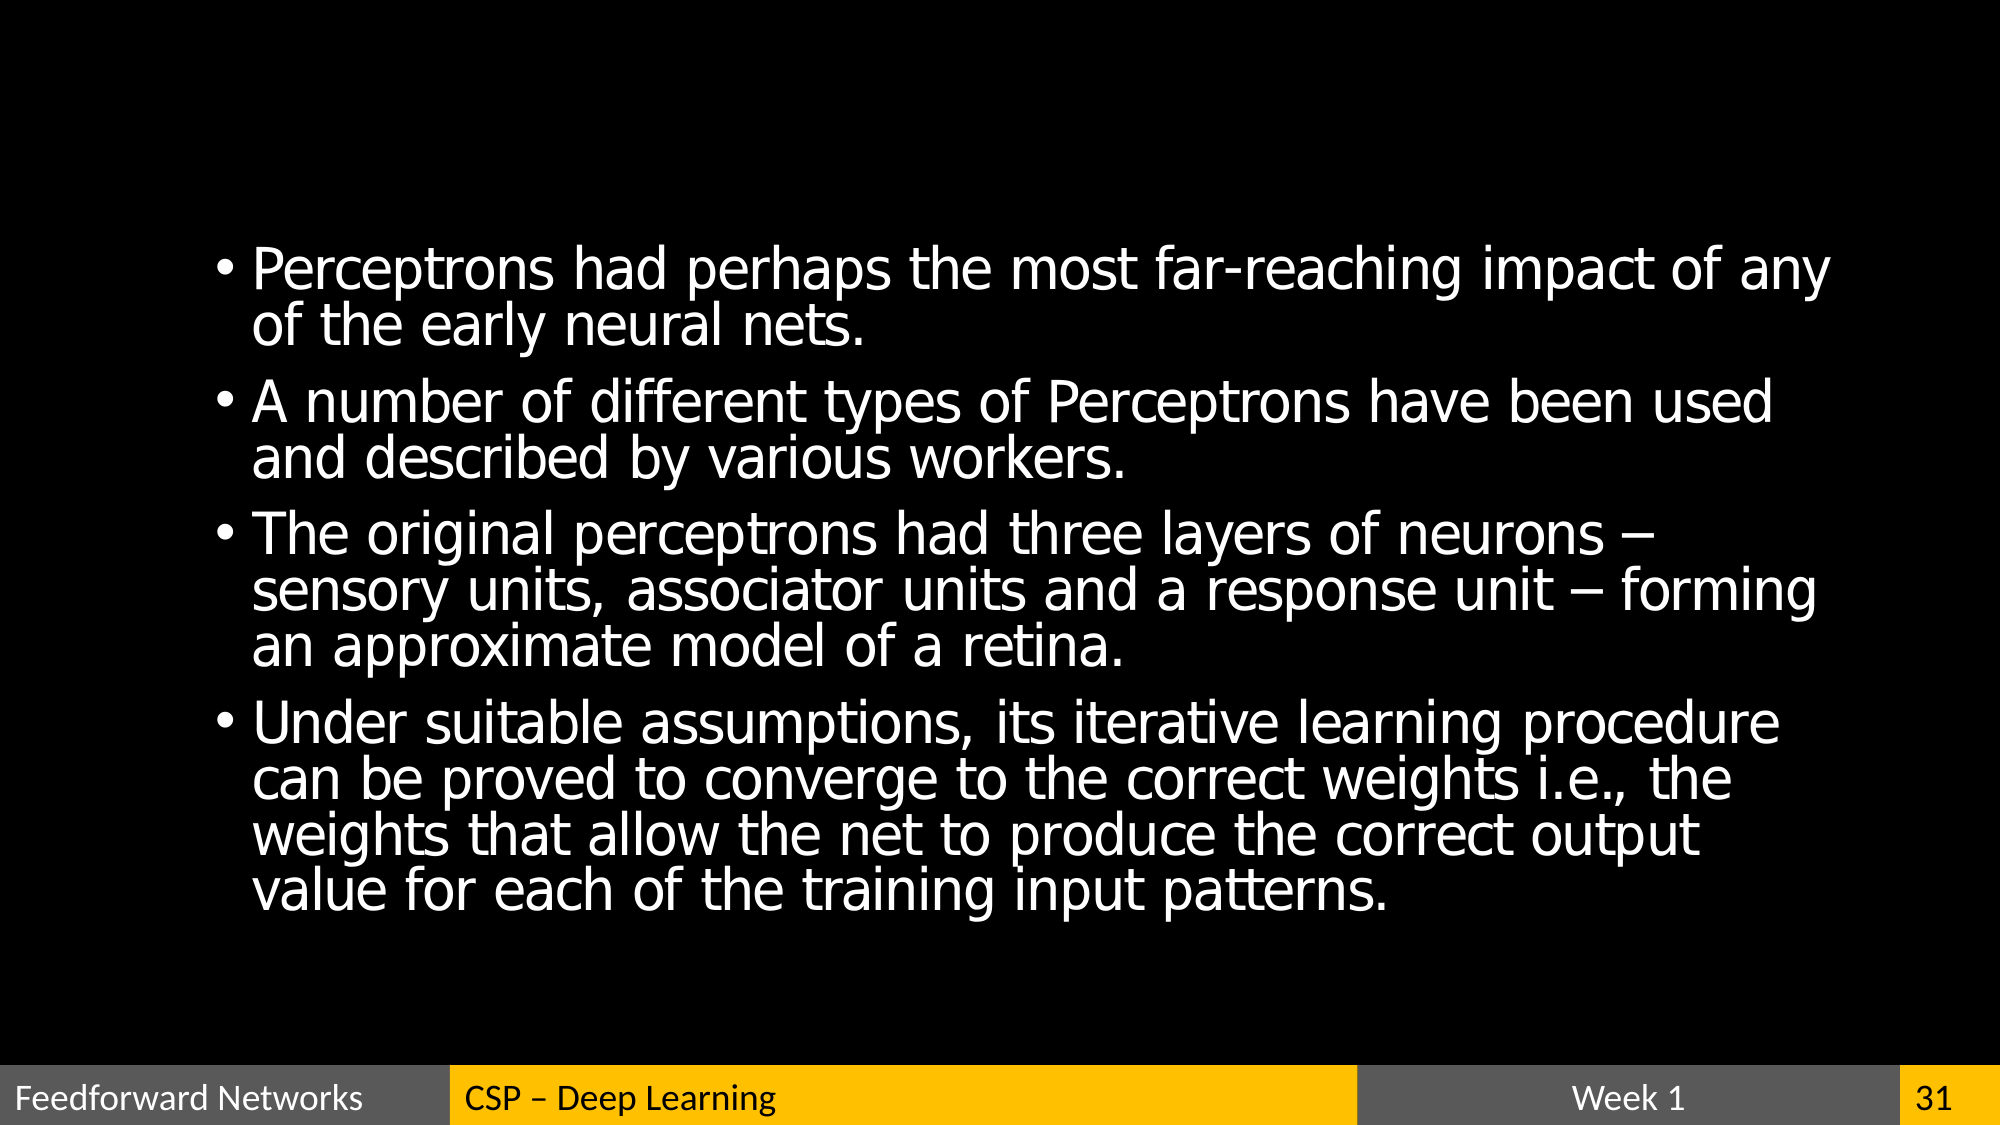

Perceptron
Perceptrons had perhaps the most far-reaching impact of any of the early neural nets.
A number of different types of Perceptrons have been used and described by various workers.
The original perceptrons had three layers of neurons – sensory units, associator units and a response unit – forming an approximate model of a retina.
Under suitable assumptions, its iterative learning procedure can be proved to converge to the correct weights i.e., the weights that allow the net to produce the correct output value for each of the training input patterns.